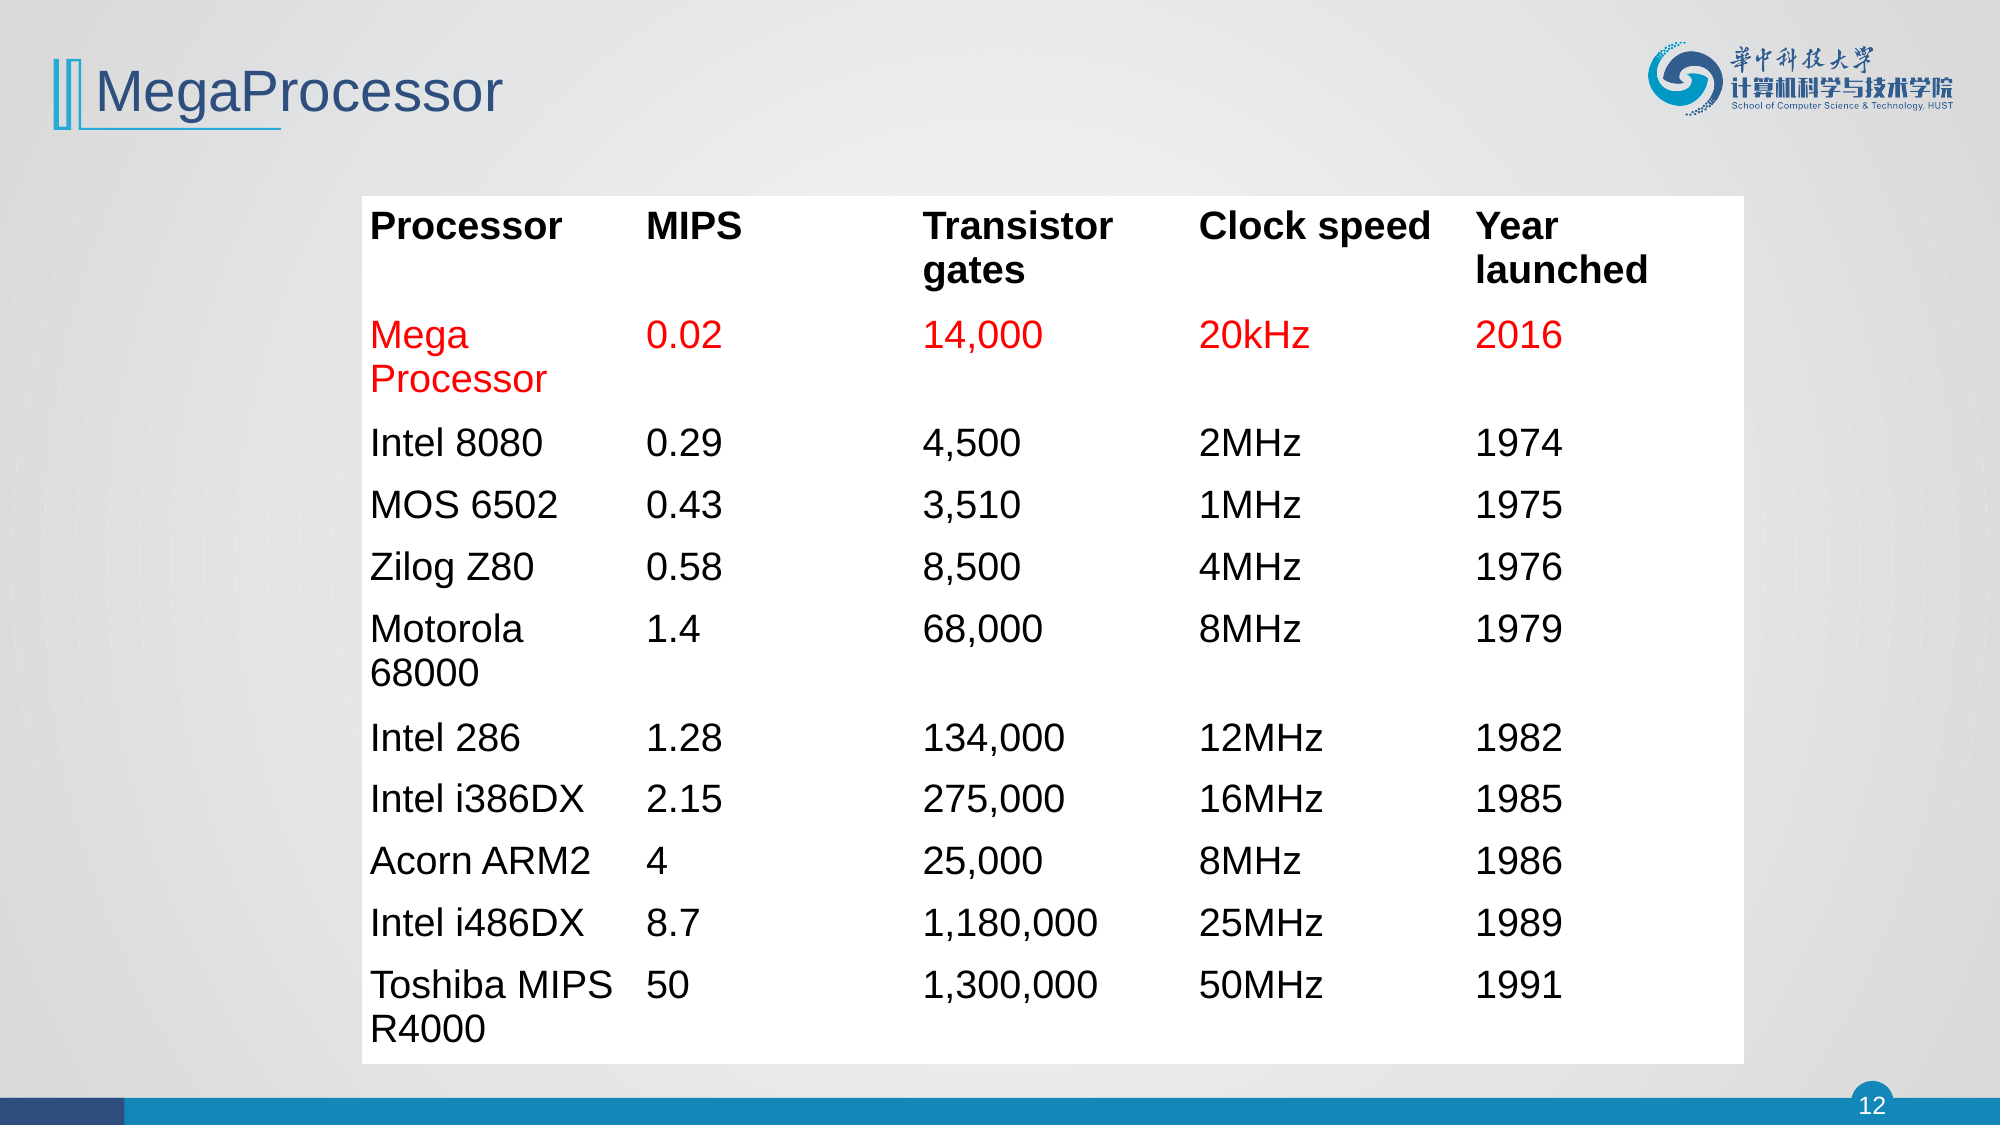

# MegaProcessor
| Processor | MIPS | Transistor gates | Clock speed | Year launched |
| --- | --- | --- | --- | --- |
| Mega Processor | 0.02 | 14,000 | 20kHz | 2016 |
| Intel 8080 | 0.29 | 4,500 | 2MHz | 1974 |
| MOS 6502 | 0.43 | 3,510 | 1MHz | 1975 |
| Zilog Z80 | 0.58 | 8,500 | 4MHz | 1976 |
| Motorola 68000 | 1.4 | 68,000 | 8MHz | 1979 |
| Intel 286 | 1.28 | 134,000 | 12MHz | 1982 |
| Intel i386DX | 2.15 | 275,000 | 16MHz | 1985 |
| Acorn ARM2 | 4 | 25,000 | 8MHz | 1986 |
| Intel i486DX | 8.7 | 1,180,000 | 25MHz | 1989 |
| Toshiba MIPS R4000 | 50 | 1,300,000 | 50MHz | 1991 |